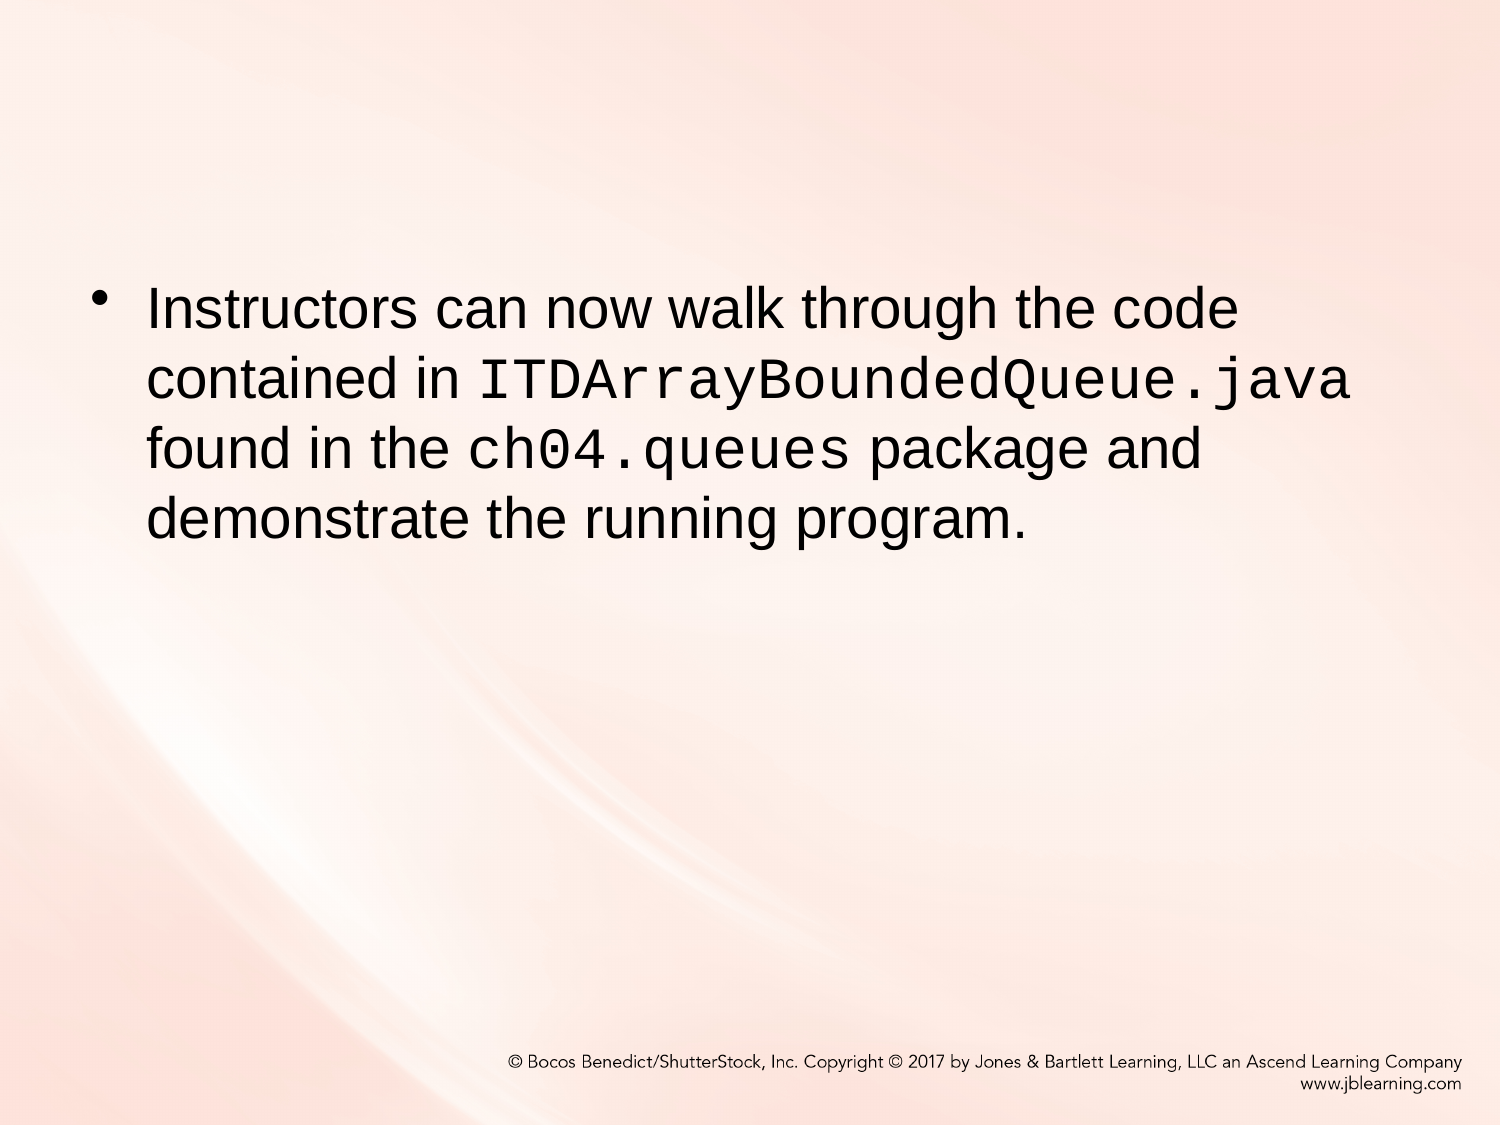

#
Instructors can now walk through the code contained in ITDArrayBoundedQueue.java found in the ch04.queues package and demonstrate the running program.